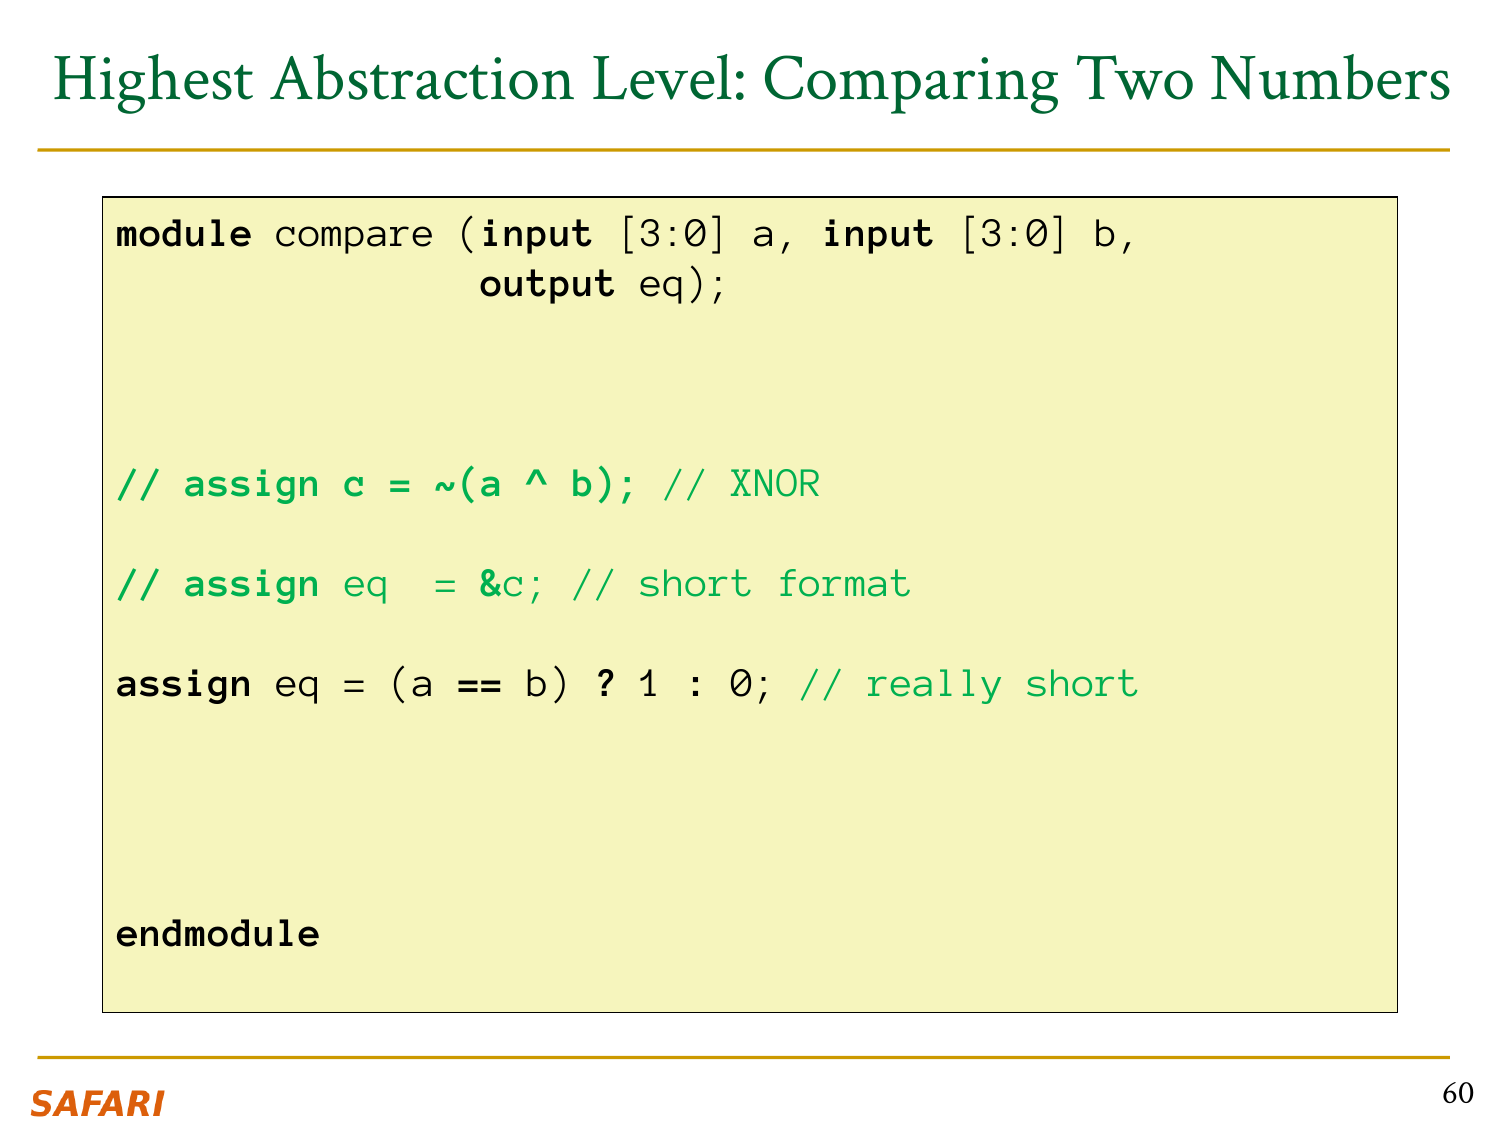

# Highest Abstraction Level: Comparing Two Numbers

module compare (input [3:0] a, input [3:0] b,
                output eq);

// assign c = ~(a ^ b); // XNOR

// assign eq  = &c; // short format

assign eq = (a == b) ? 1 : 0; // really short

endmodule

60